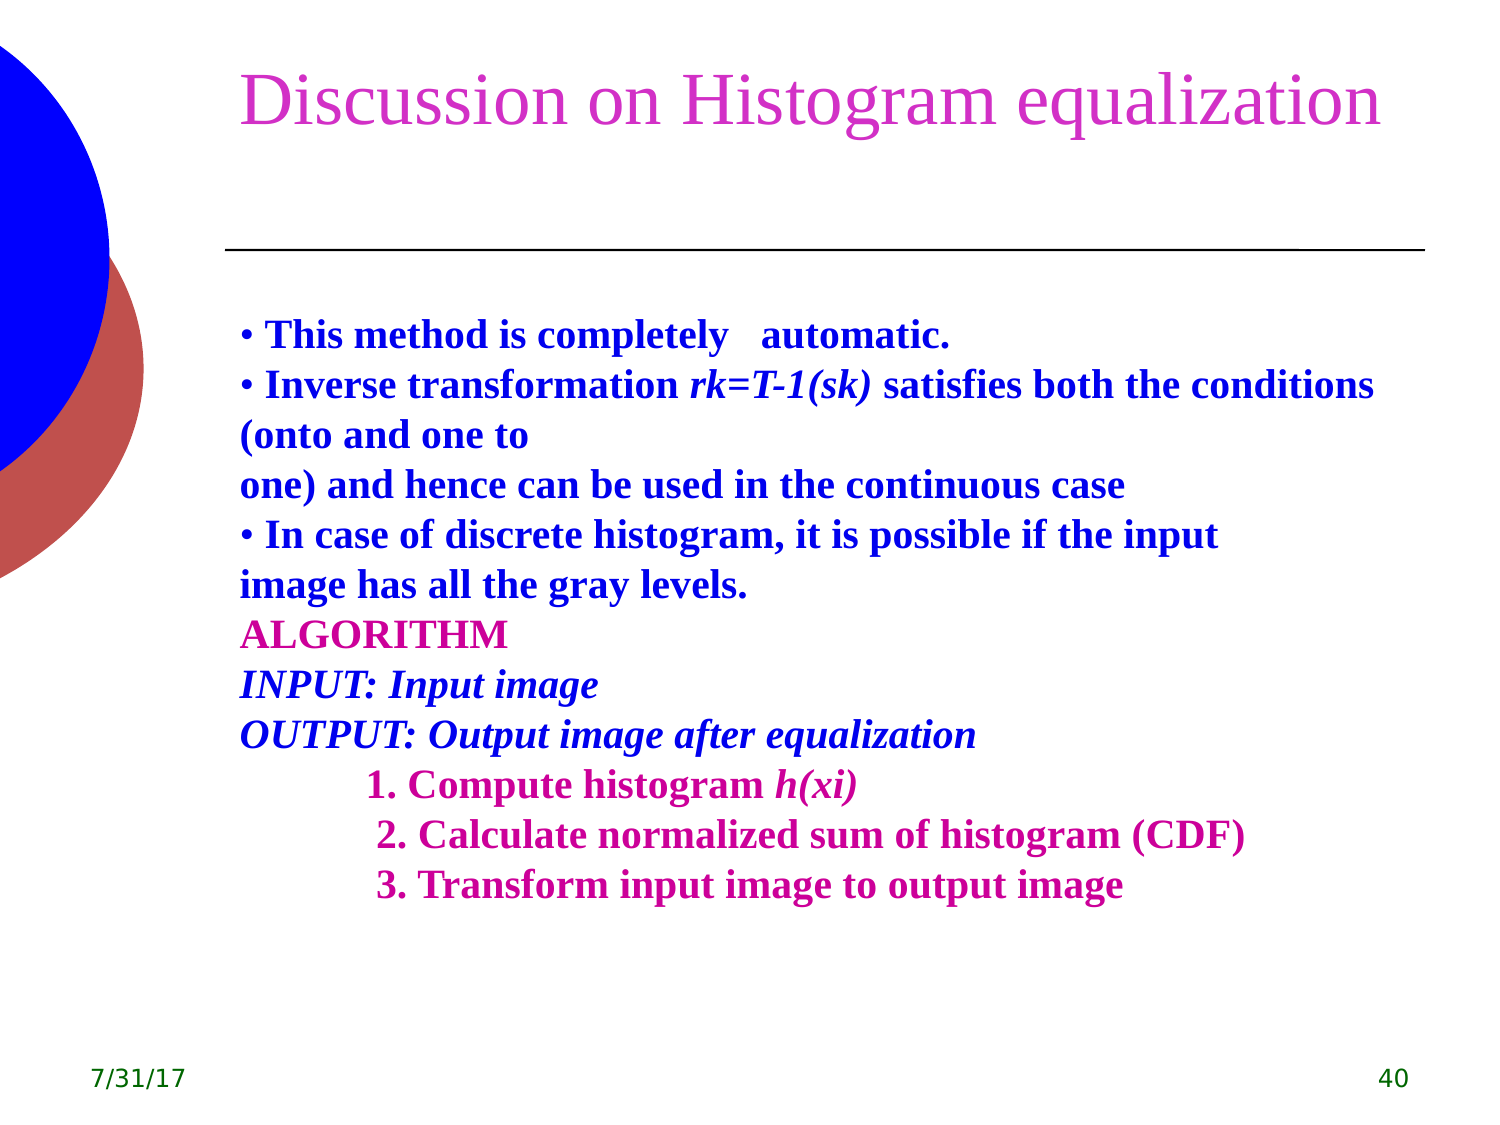

Discussion on Histogram equalization

• This method is completely   automatic.
• Inverse transformation rk=T-1(sk) satisfies both the conditions (onto and one to
one) and hence can be used in the continuous case
• In case of discrete histogram, it is possible if the input
image has all the gray levels.
ALGORITHM
INPUT: Input image
OUTPUT: Output image after equalization
            1. Compute histogram h(xi)
             2. Calculate normalized sum of histogram (CDF)
             3. Transform input image to output image
7/31/17
40